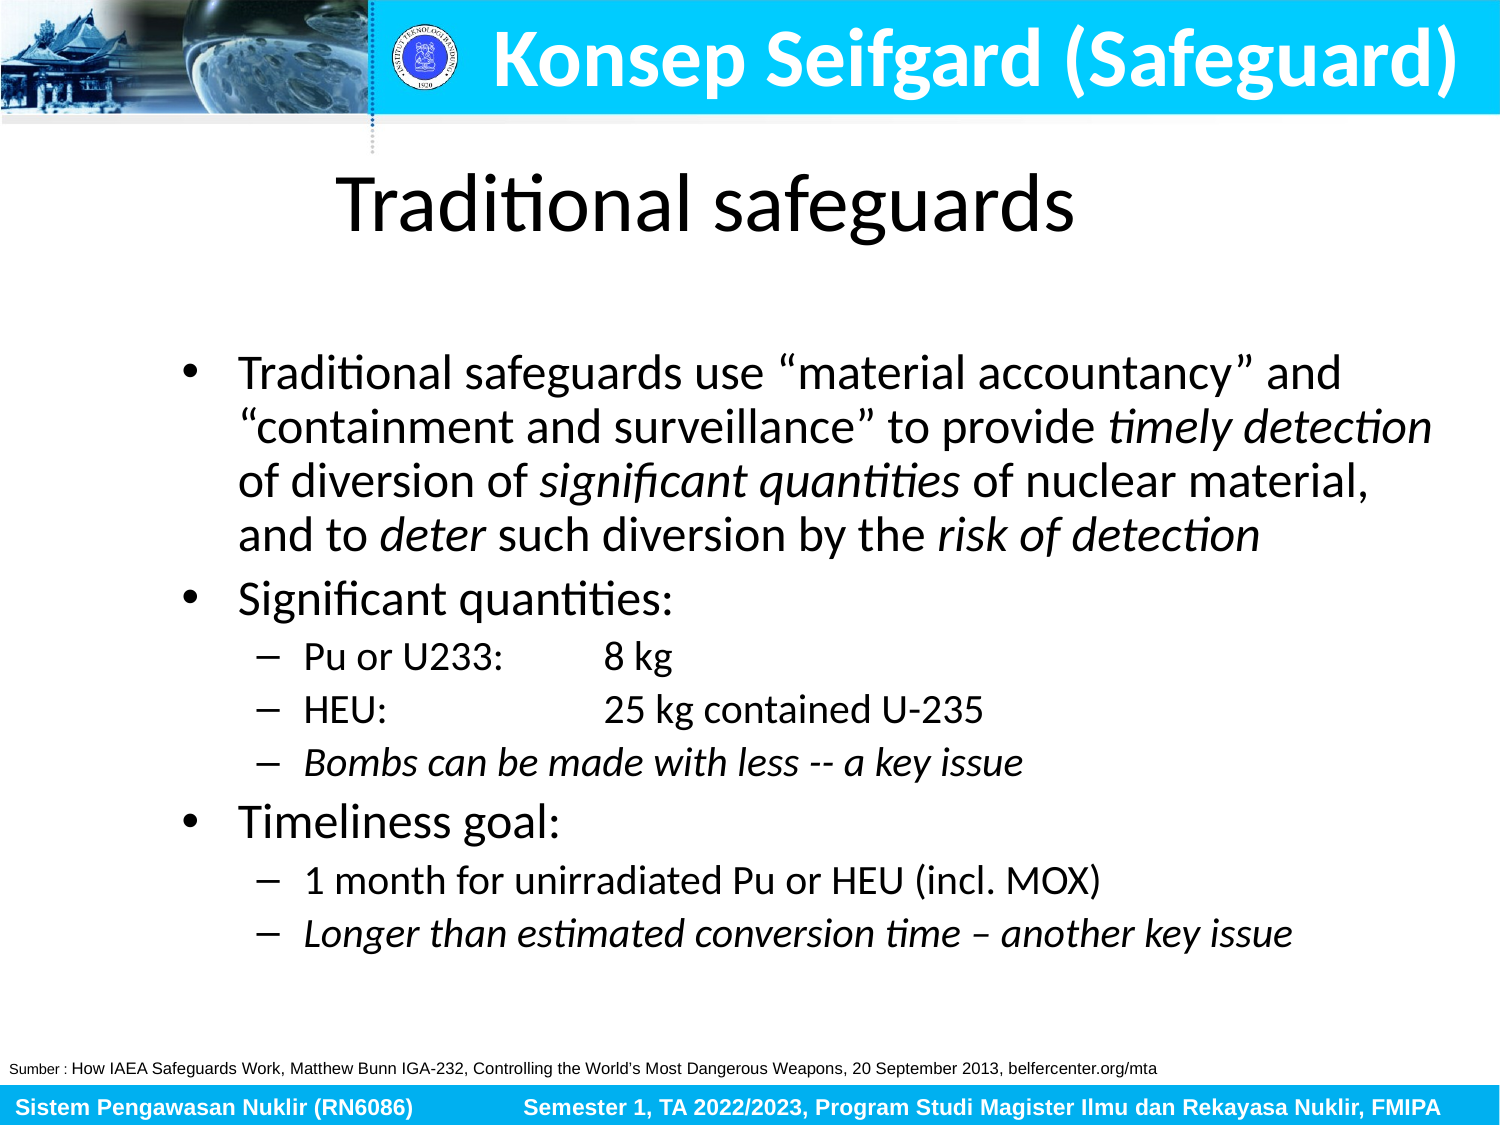

Konsep Seifgard (Safeguard)
# Traditional safeguards
Traditional safeguards use “material accountancy” and “containment and surveillance” to provide timely detection of diversion of significant quantities of nuclear material, and to deter such diversion by the risk of detection
Significant quantities:
Pu or U233: 	8 kg
HEU:		25 kg contained U-235
Bombs can be made with less -- a key issue
Timeliness goal:
1 month for unirradiated Pu or HEU (incl. MOX)
Longer than estimated conversion time – another key issue
Sumber : How IAEA Safeguards Work, Matthew Bunn IGA-232, Controlling the World’s Most Dangerous Weapons, 20 September 2013, belfercenter.org/mta
Sistem Pengawasan Nuklir (RN6086)                 Semester 1, TA 2022/2023, Program Studi Magister Ilmu dan Rekayasa Nuklir, FMIPA ITB